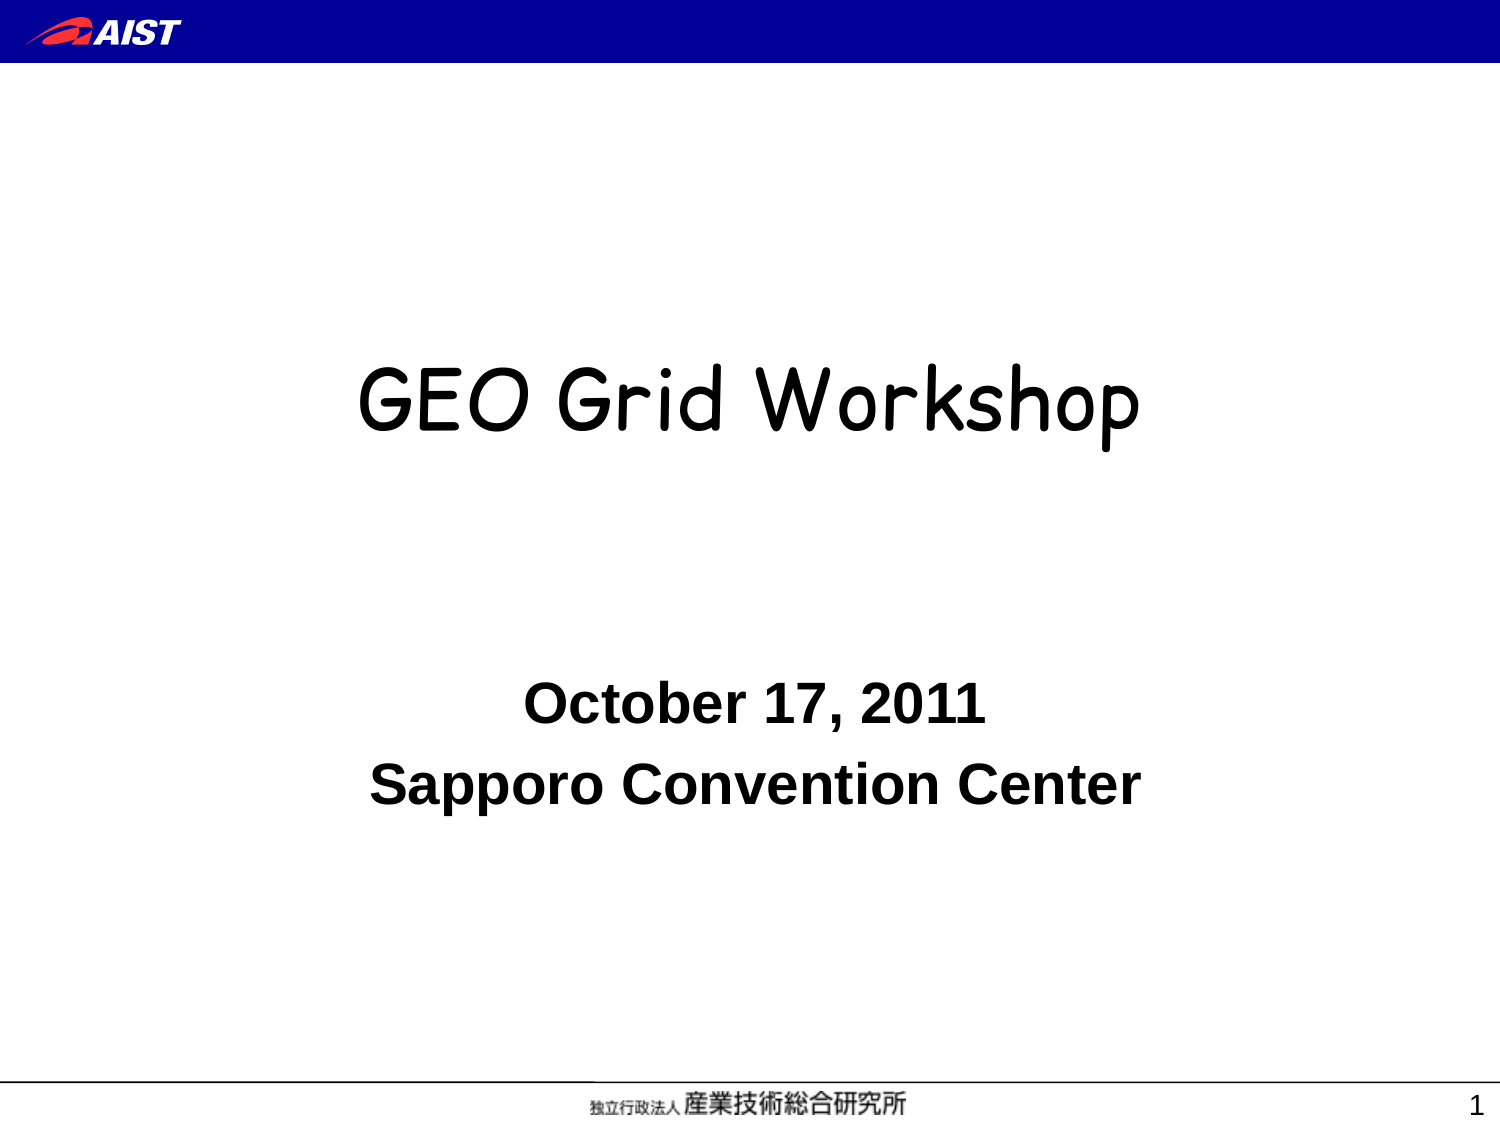

# GEO Grid Workshop
October 17, 2011
Sapporo Convention Center
1